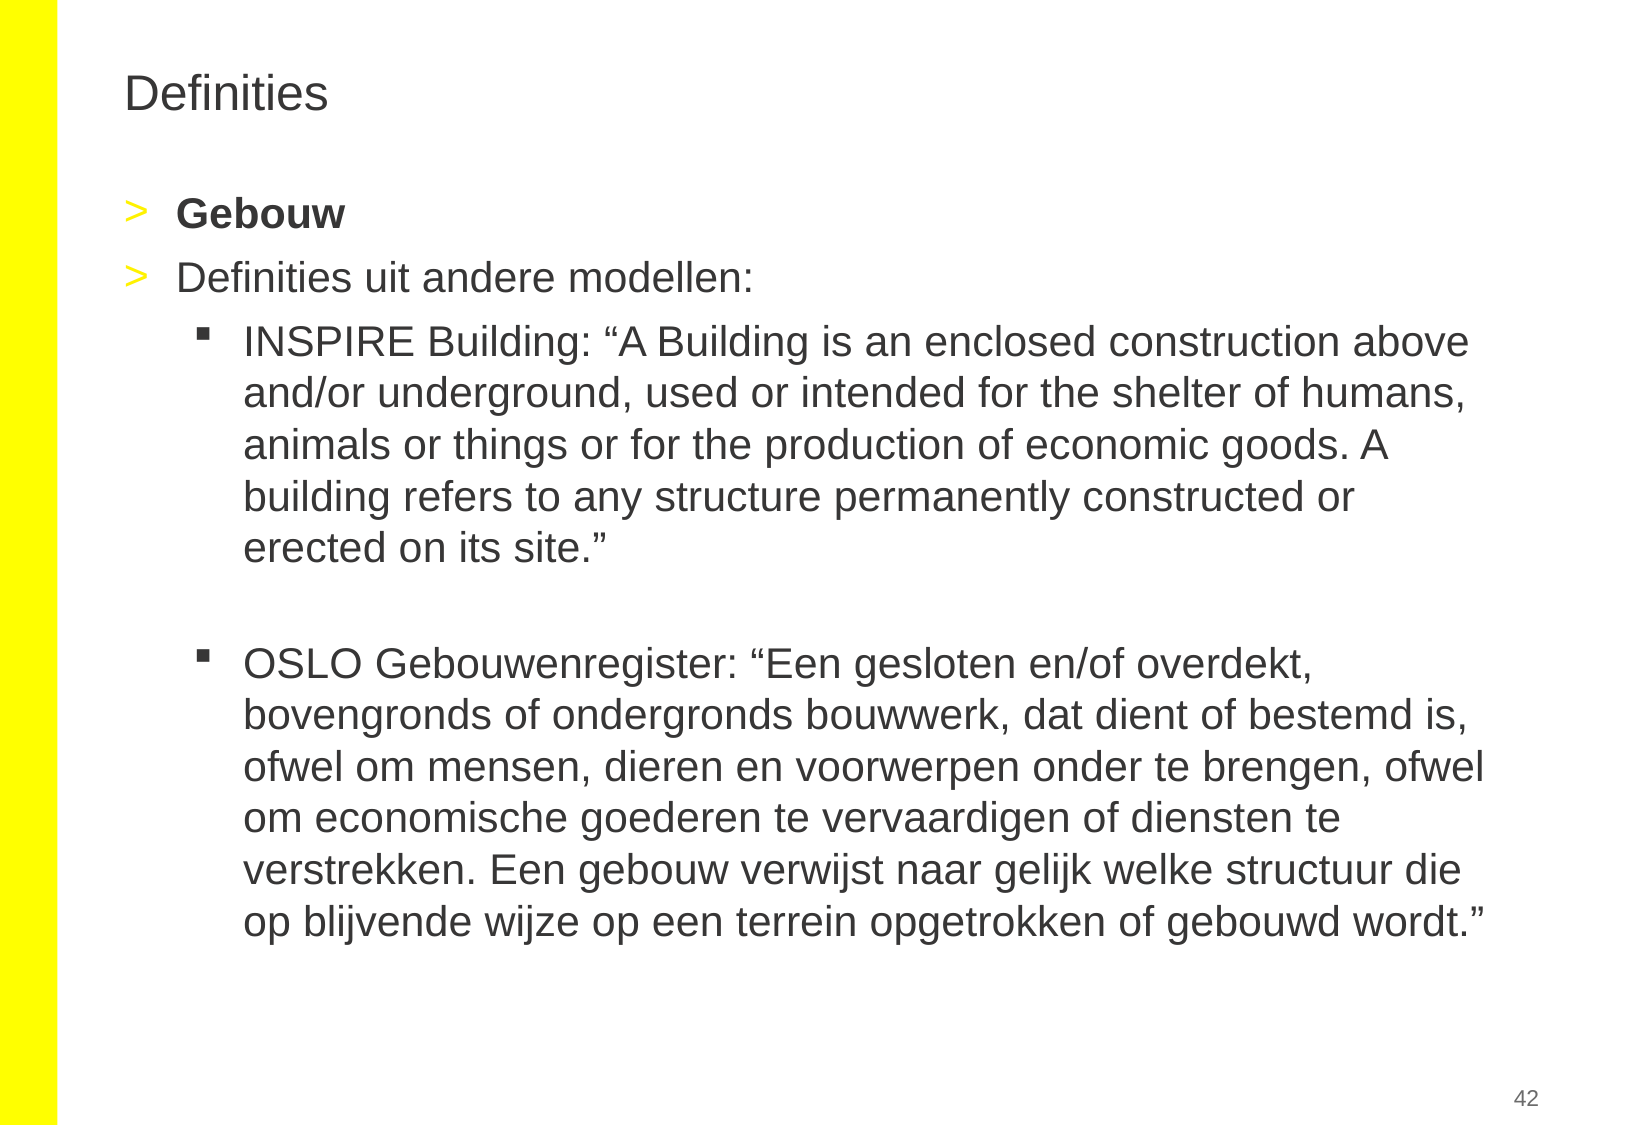

# Definities
Gebouw
Definities uit andere modellen:
INSPIRE Building: “A Building is an enclosed construction above and/or underground, used or intended for the shelter of humans, animals or things or for the production of economic goods. A building refers to any structure permanently constructed or erected on its site.”
OSLO Gebouwenregister: “Een gesloten en/of overdekt, bovengronds of ondergronds bouwwerk, dat dient of bestemd is, ofwel om mensen, dieren en voorwerpen onder te brengen, ofwel om economische goederen te vervaardigen of diensten te verstrekken. Een gebouw verwijst naar gelijk welke structuur die op blijvende wijze op een terrein opgetrokken of gebouwd wordt.”
42